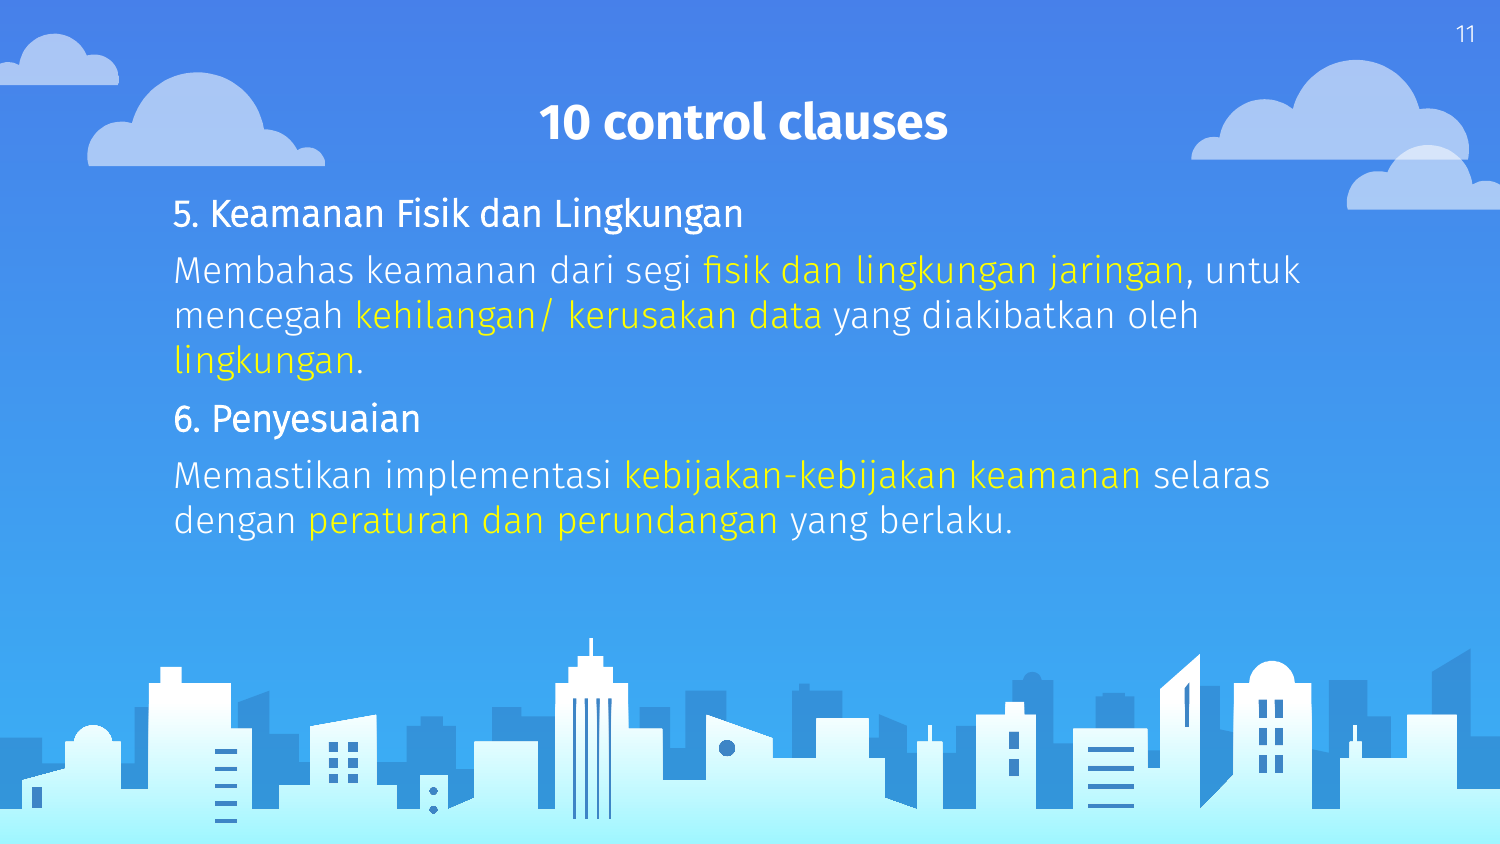

11
# 10 control clauses
5. Keamanan Fisik dan Lingkungan
Membahas keamanan dari segi fisik dan lingkungan jaringan, untuk mencegah kehilangan/ kerusakan data yang diakibatkan oleh lingkungan.
6. Penyesuaian
Memastikan implementasi kebijakan-kebijakan keamanan selaras dengan peraturan dan perundangan yang berlaku.